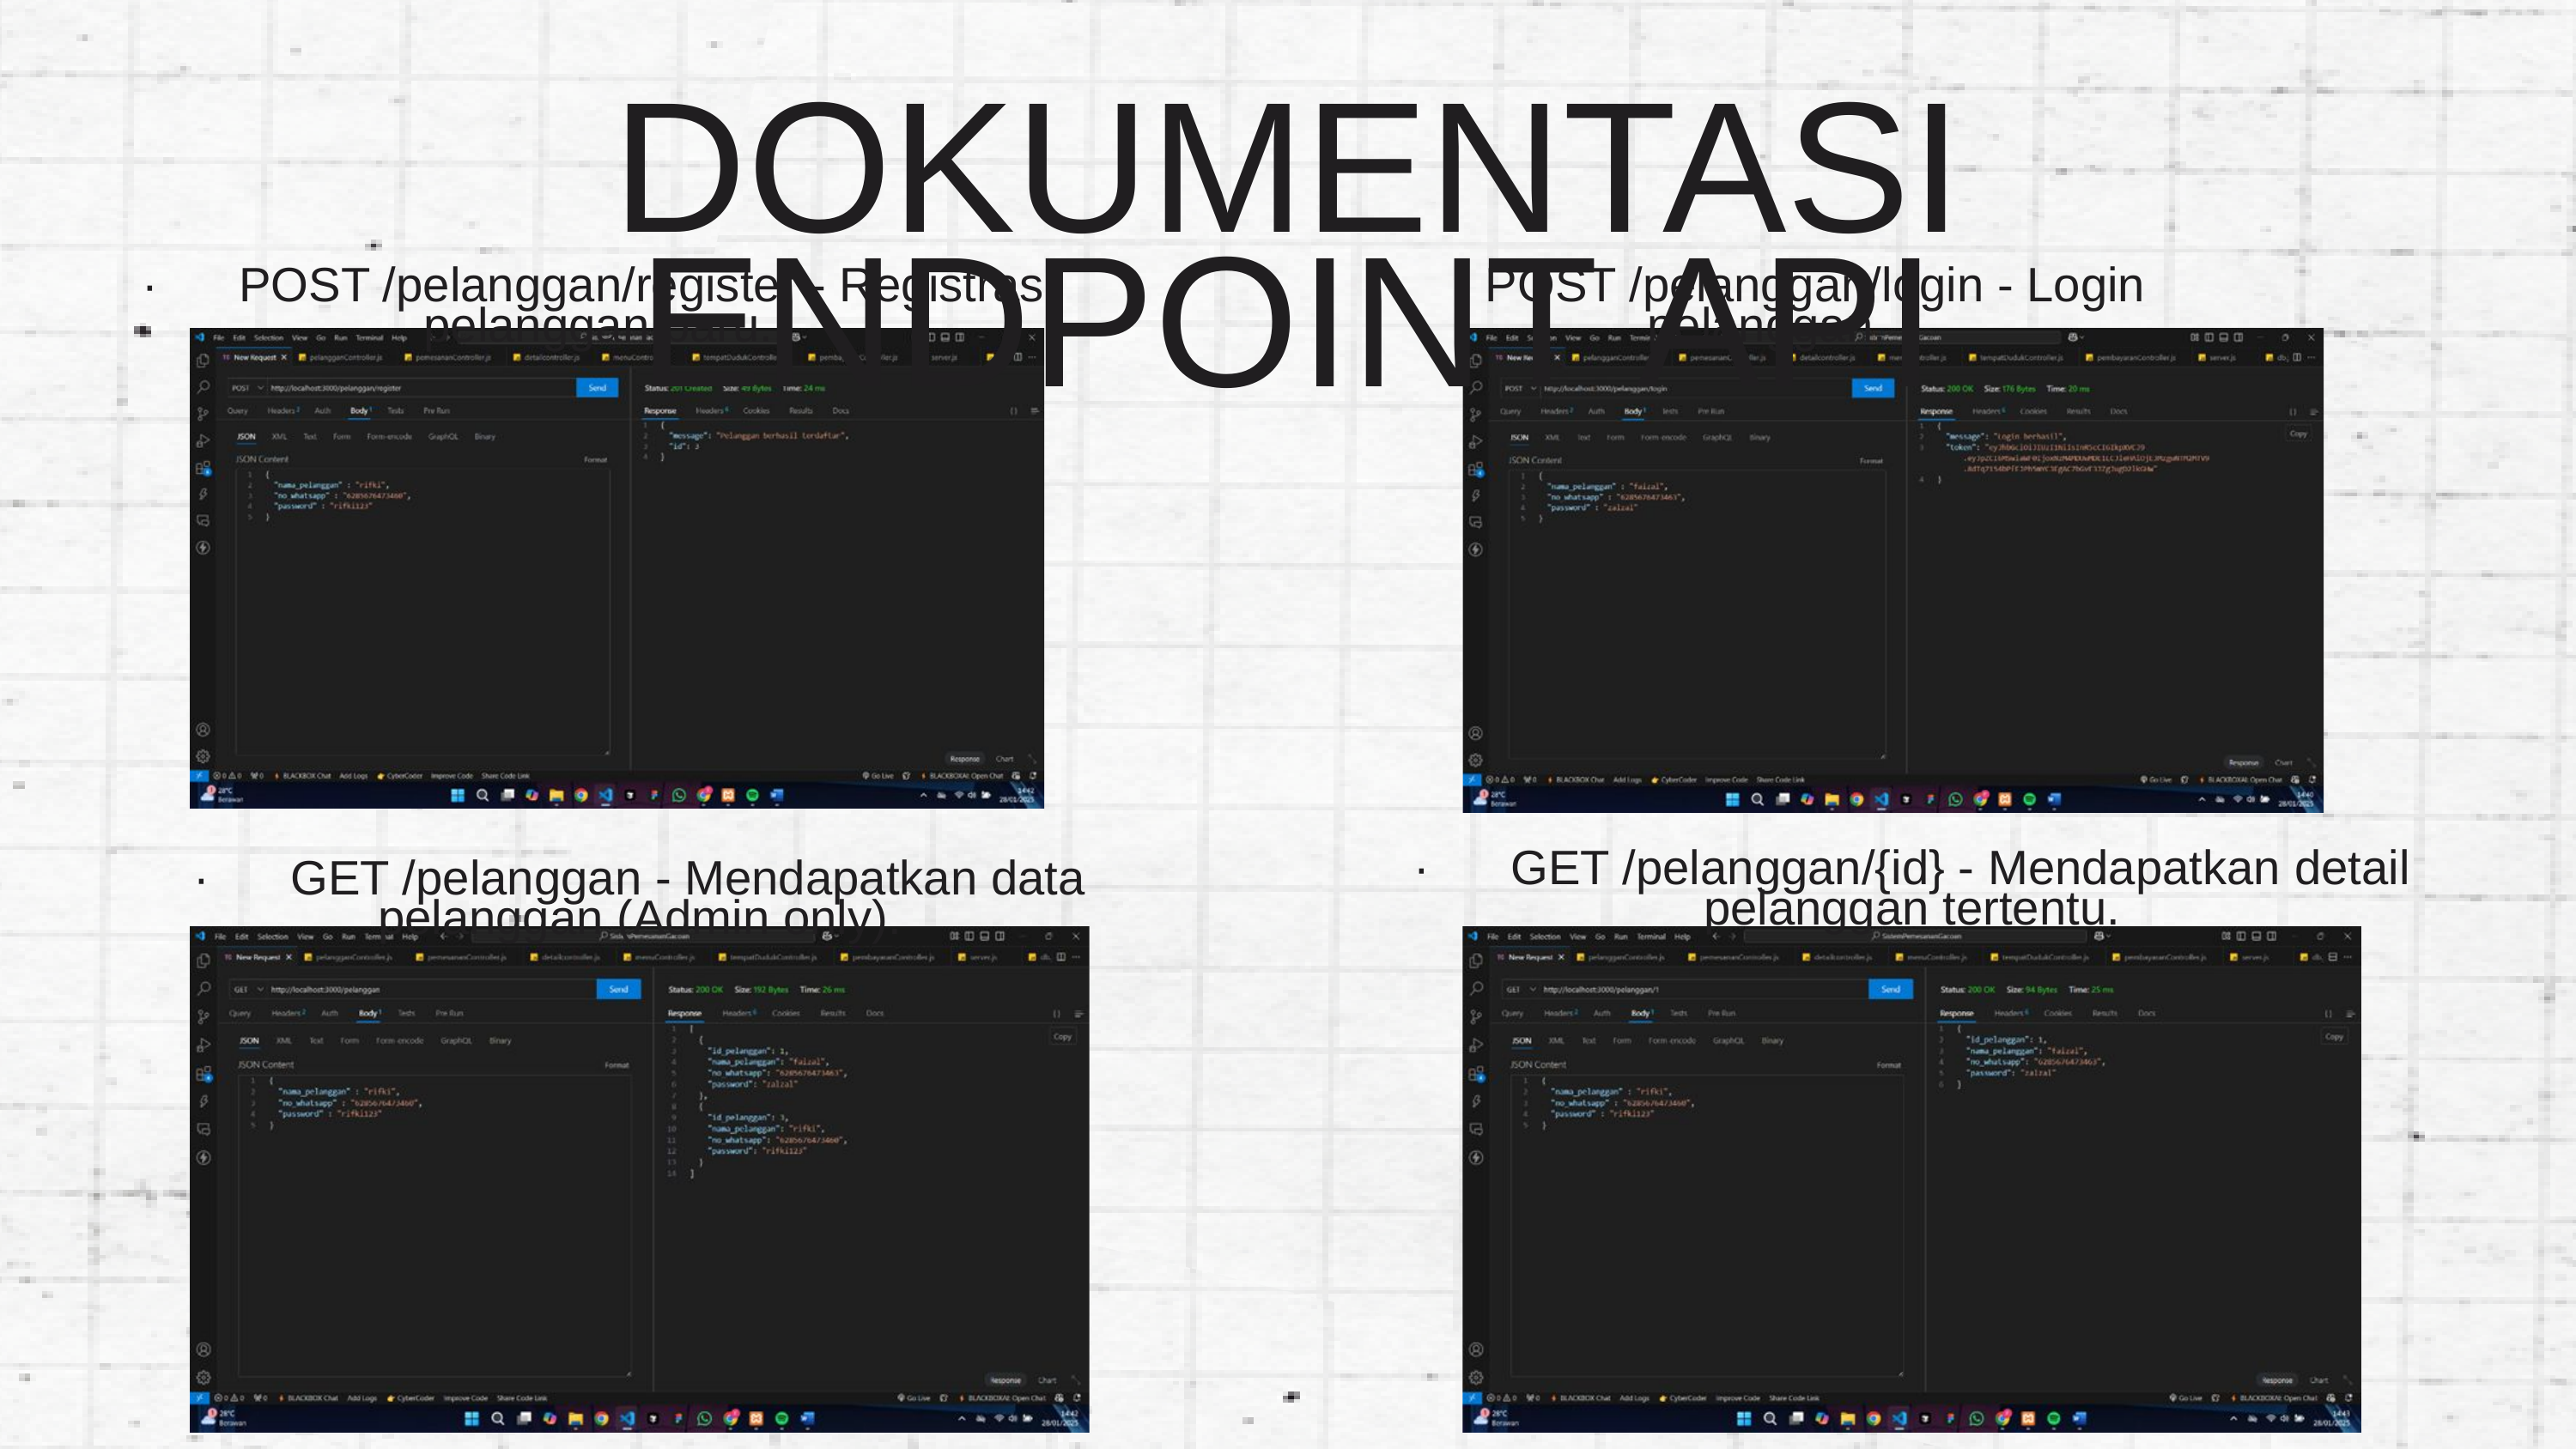

DOKUMENTASI ENDPOINT API
·      POST /pelanggan/register - Registrasi pelanggan baru.
·      POST /pelanggan/login - Login pelanggan.

·      GET /pelanggan/{id} - Mendapatkan detail pelanggan tertentu.
·      GET /pelanggan - Mendapatkan data pelanggan (Admin only).